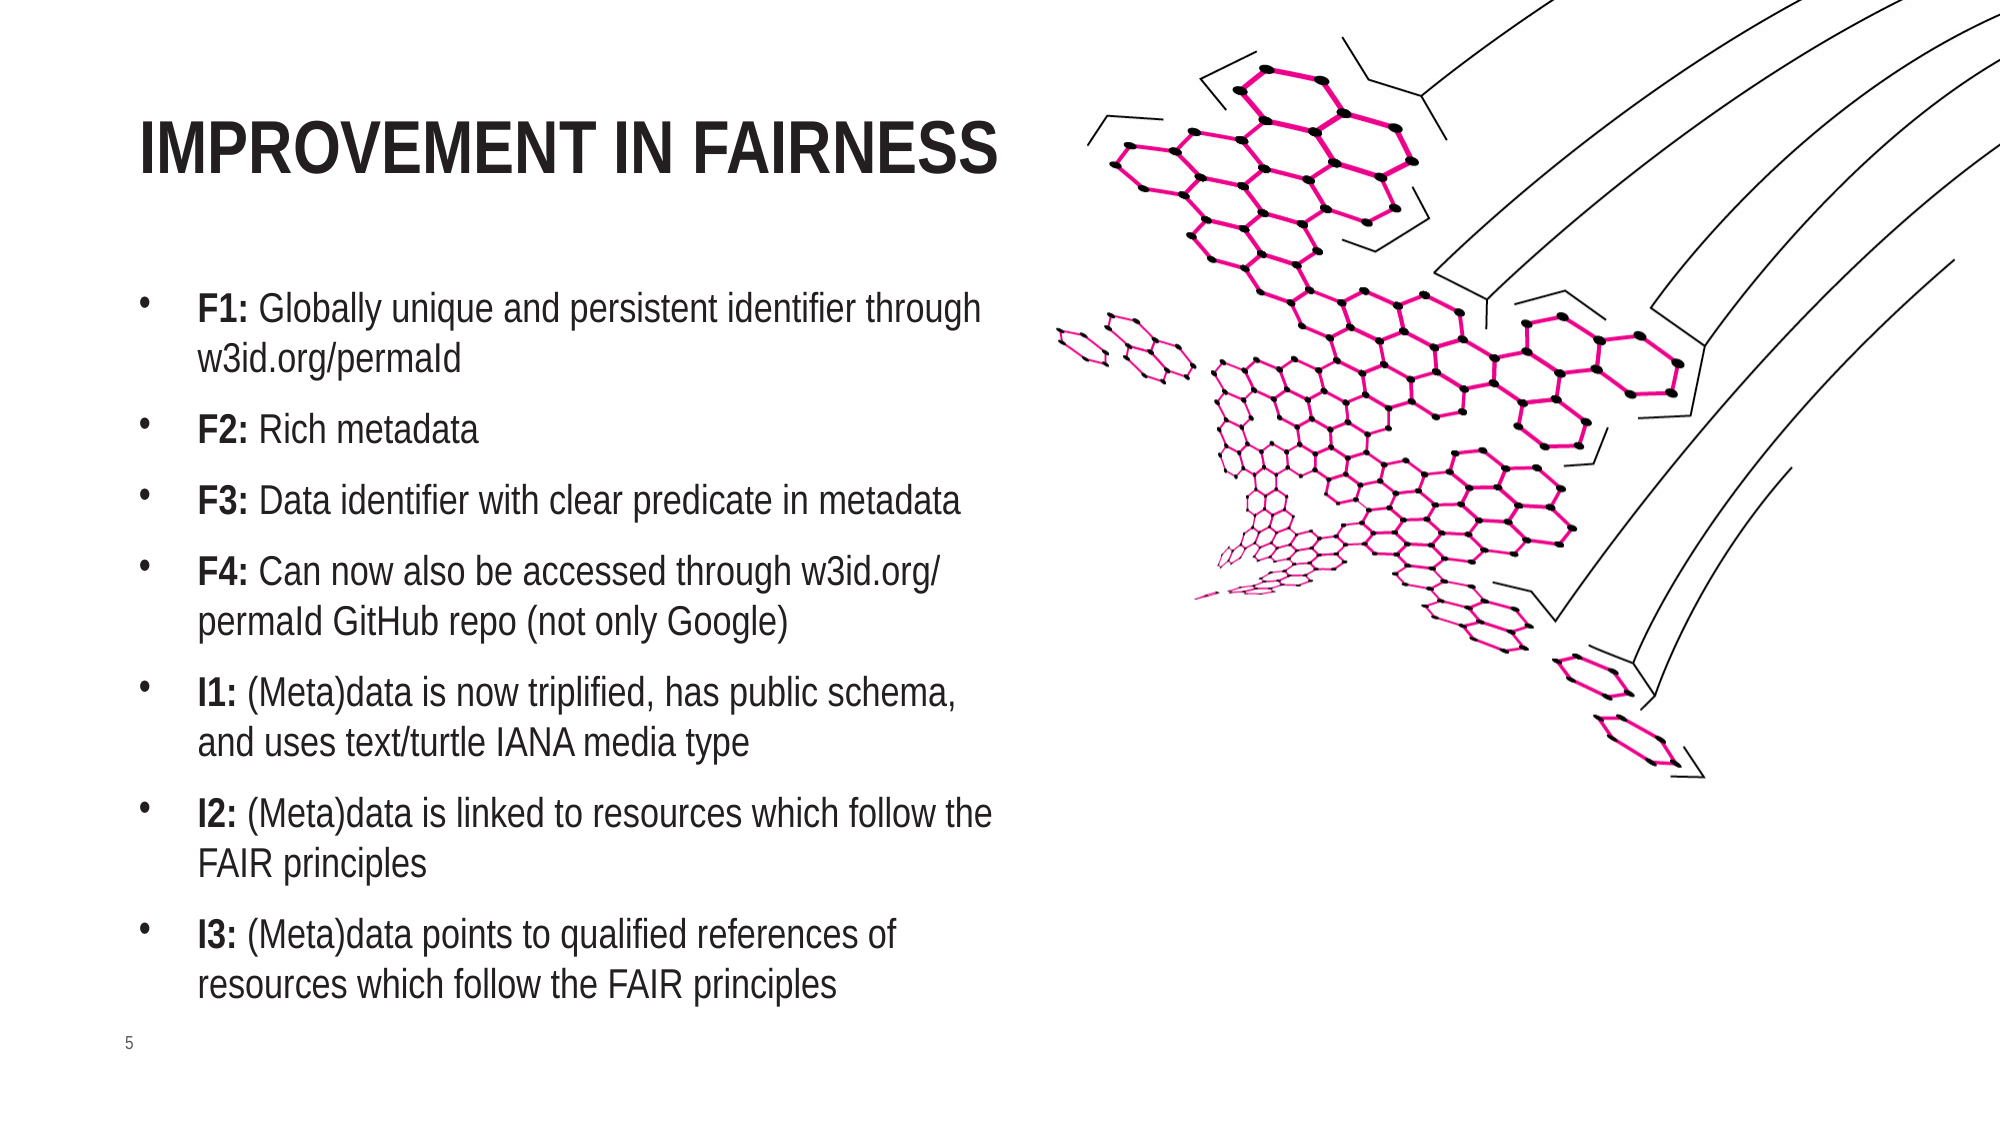

# Improvement in Fairness
F1: Globally unique and persistent identifier through w3id.org/permaId
F2: Rich metadata
F3: Data identifier with clear predicate in metadata
F4: Can now also be accessed through w3id.org/ permaId GitHub repo (not only Google)
I1: (Meta)data is now triplified, has public schema, and uses text/turtle IANA media type
I2: (Meta)data is linked to resources which follow the FAIR principles
I3: (Meta)data points to qualified references of resources which follow the FAIR principles

5